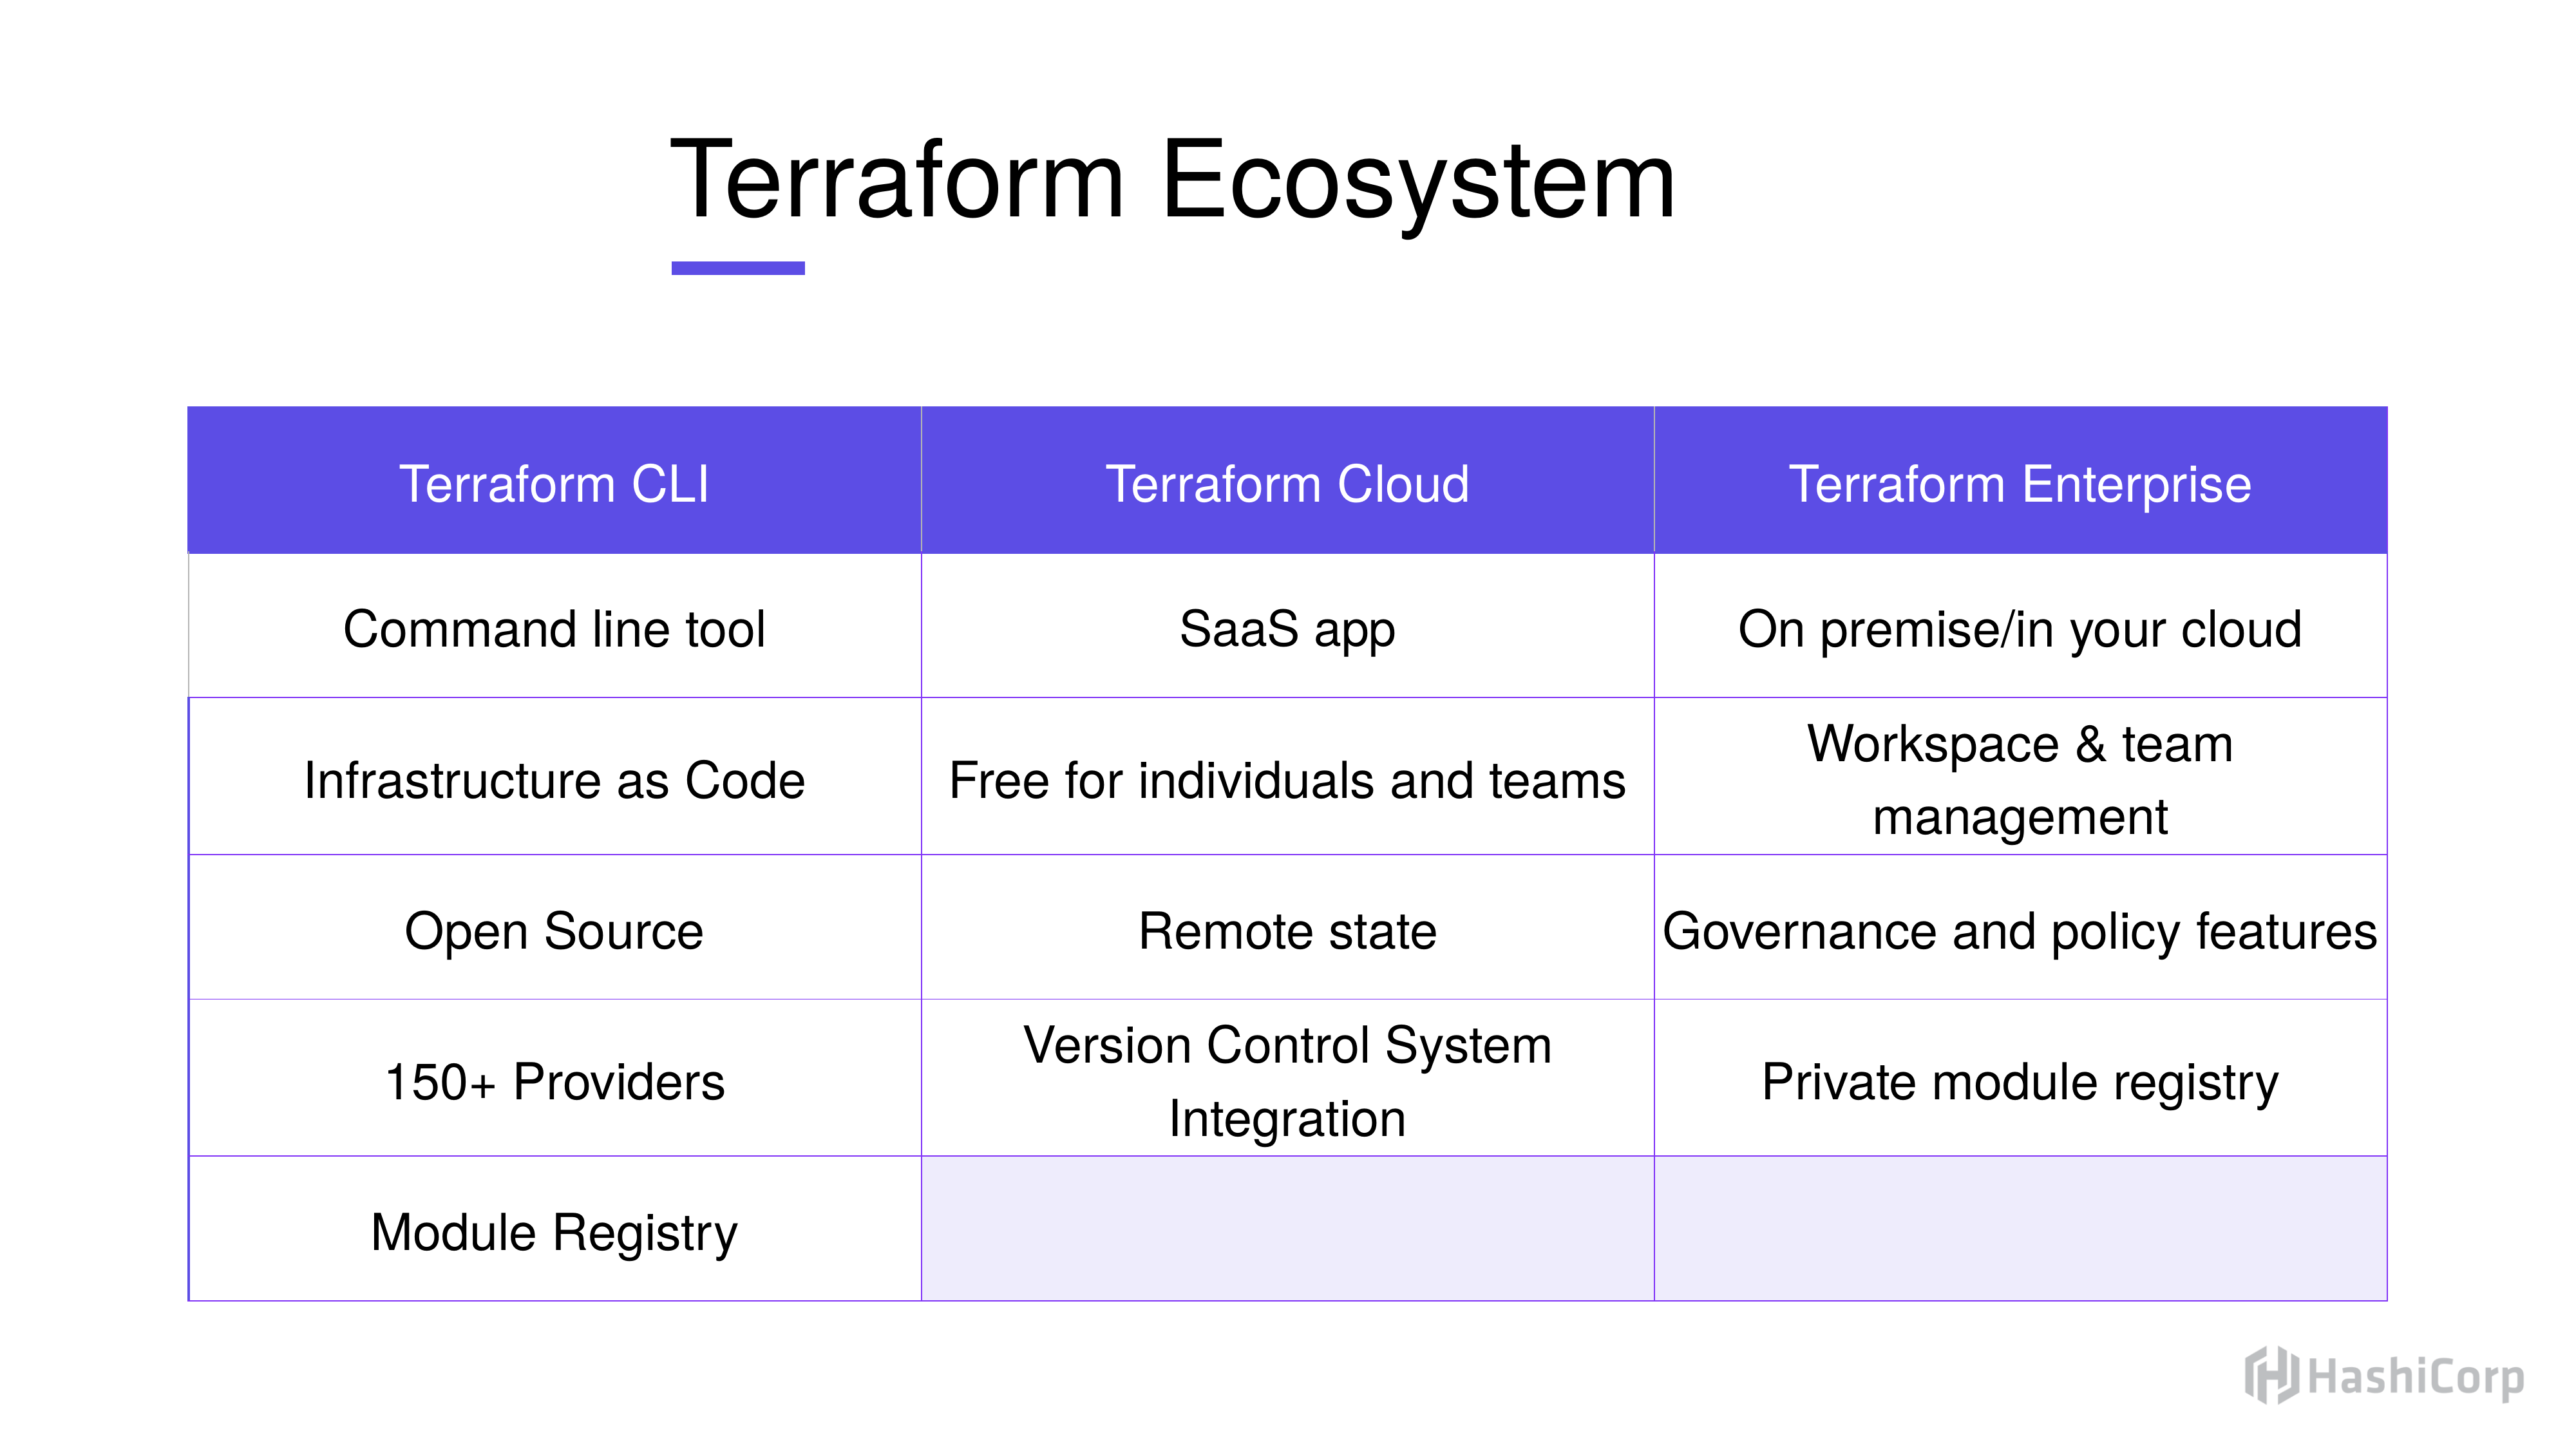

# Terraform Ecosystem
| Terraform CLI | Terraform Cloud | Terraform Enterprise |
| --- | --- | --- |
| Command line tool | SaaS app | On premise/in your cloud |
| Infrastructure as Code | Free for individuals and teams | Workspace & team management |
| Open Source | Remote state | Governance and policy features |
| 150+ Providers | Version Control System Integration | Private module registry |
| Module Registry |  |  |
260